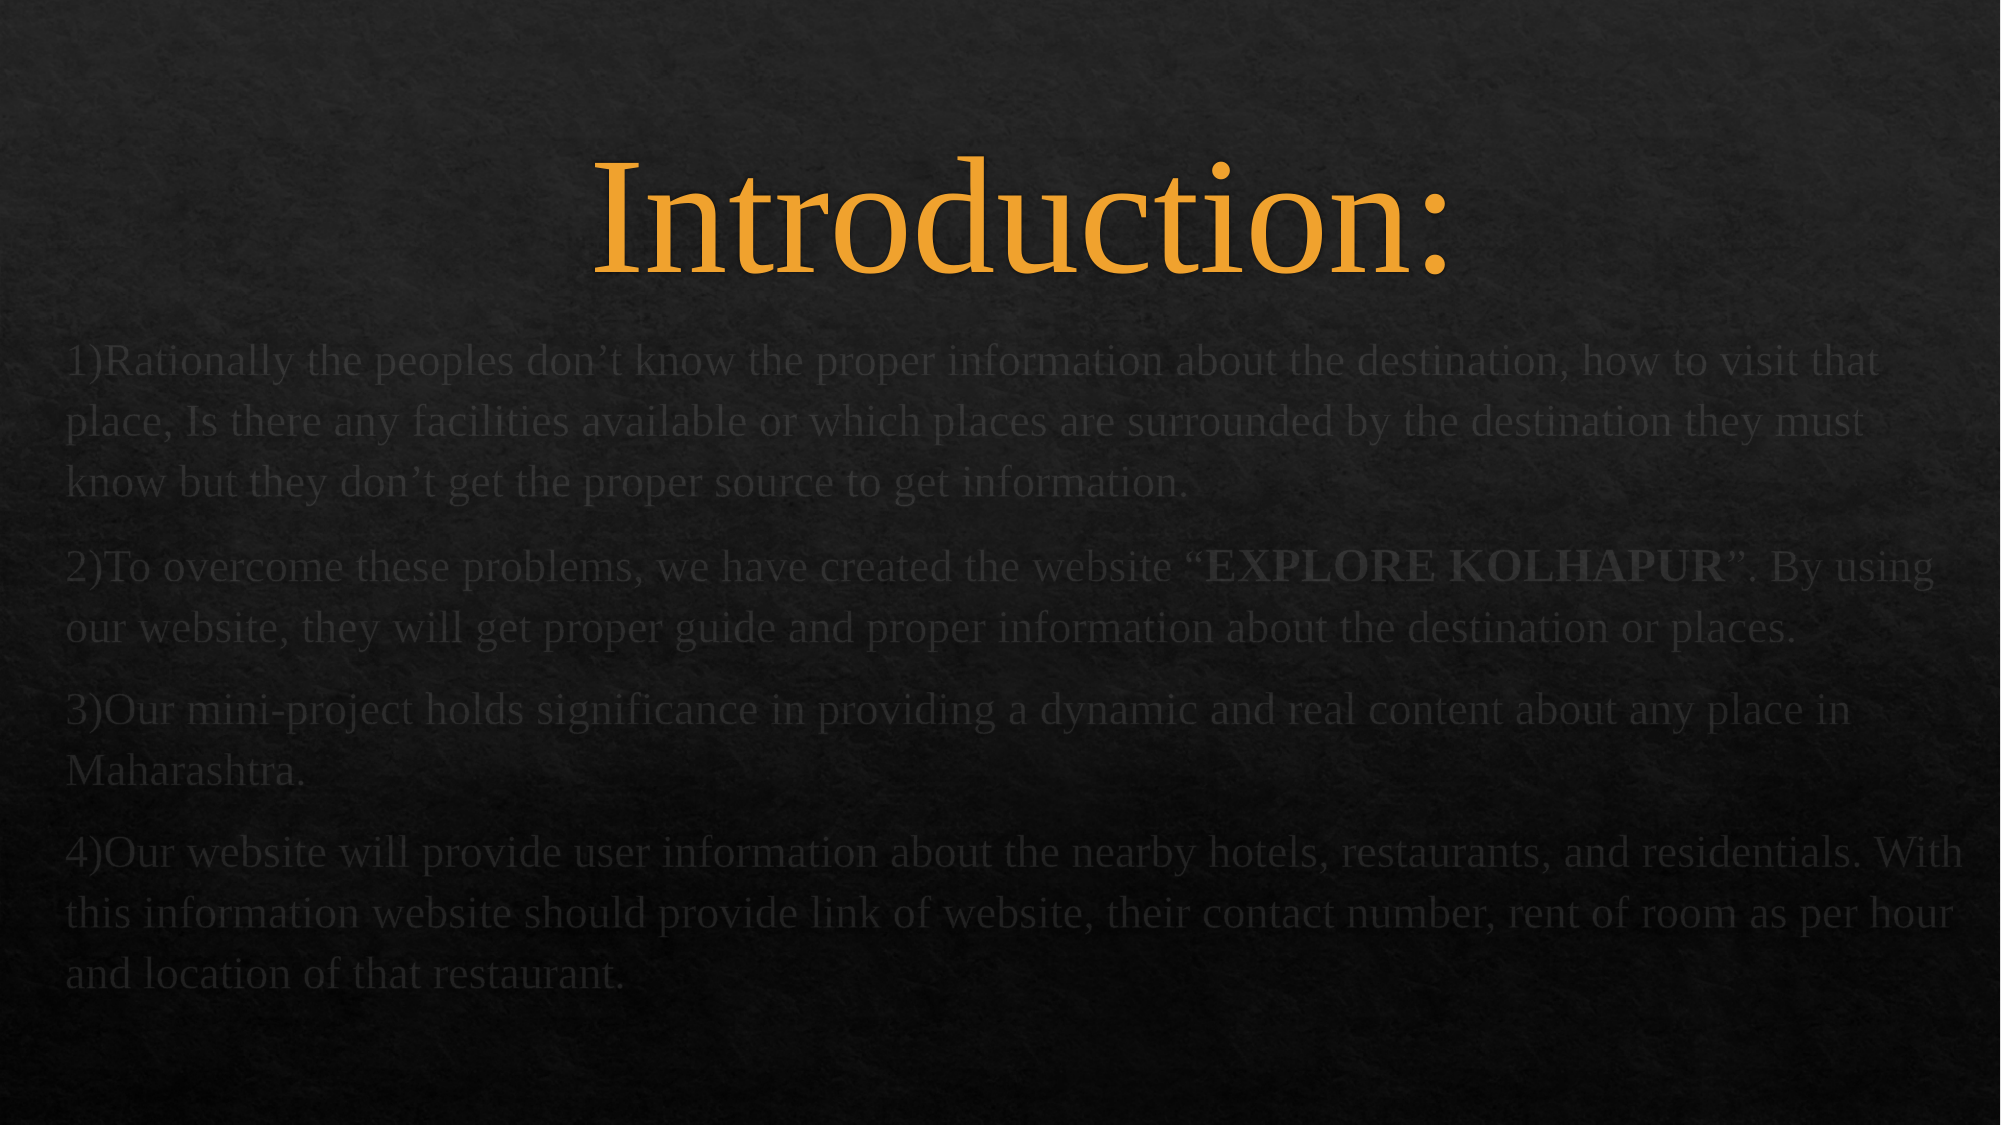

# Introduction:
1)Rationally the peoples don’t know the proper information about the destination, how to visit that place, Is there any facilities available or which places are surrounded by the destination they must know but they don’t get the proper source to get information.
2)To overcome these problems, we have created the website “EXPLORE KOLHAPUR”. By using our website, they will get proper guide and proper information about the destination or places.
3)Our mini-project holds significance in providing a dynamic and real content about any place in Maharashtra.
4)Our website will provide user information about the nearby hotels, restaurants, and residentials. With this information website should provide link of website, their contact number, rent of room as per hour and location of that restaurant.